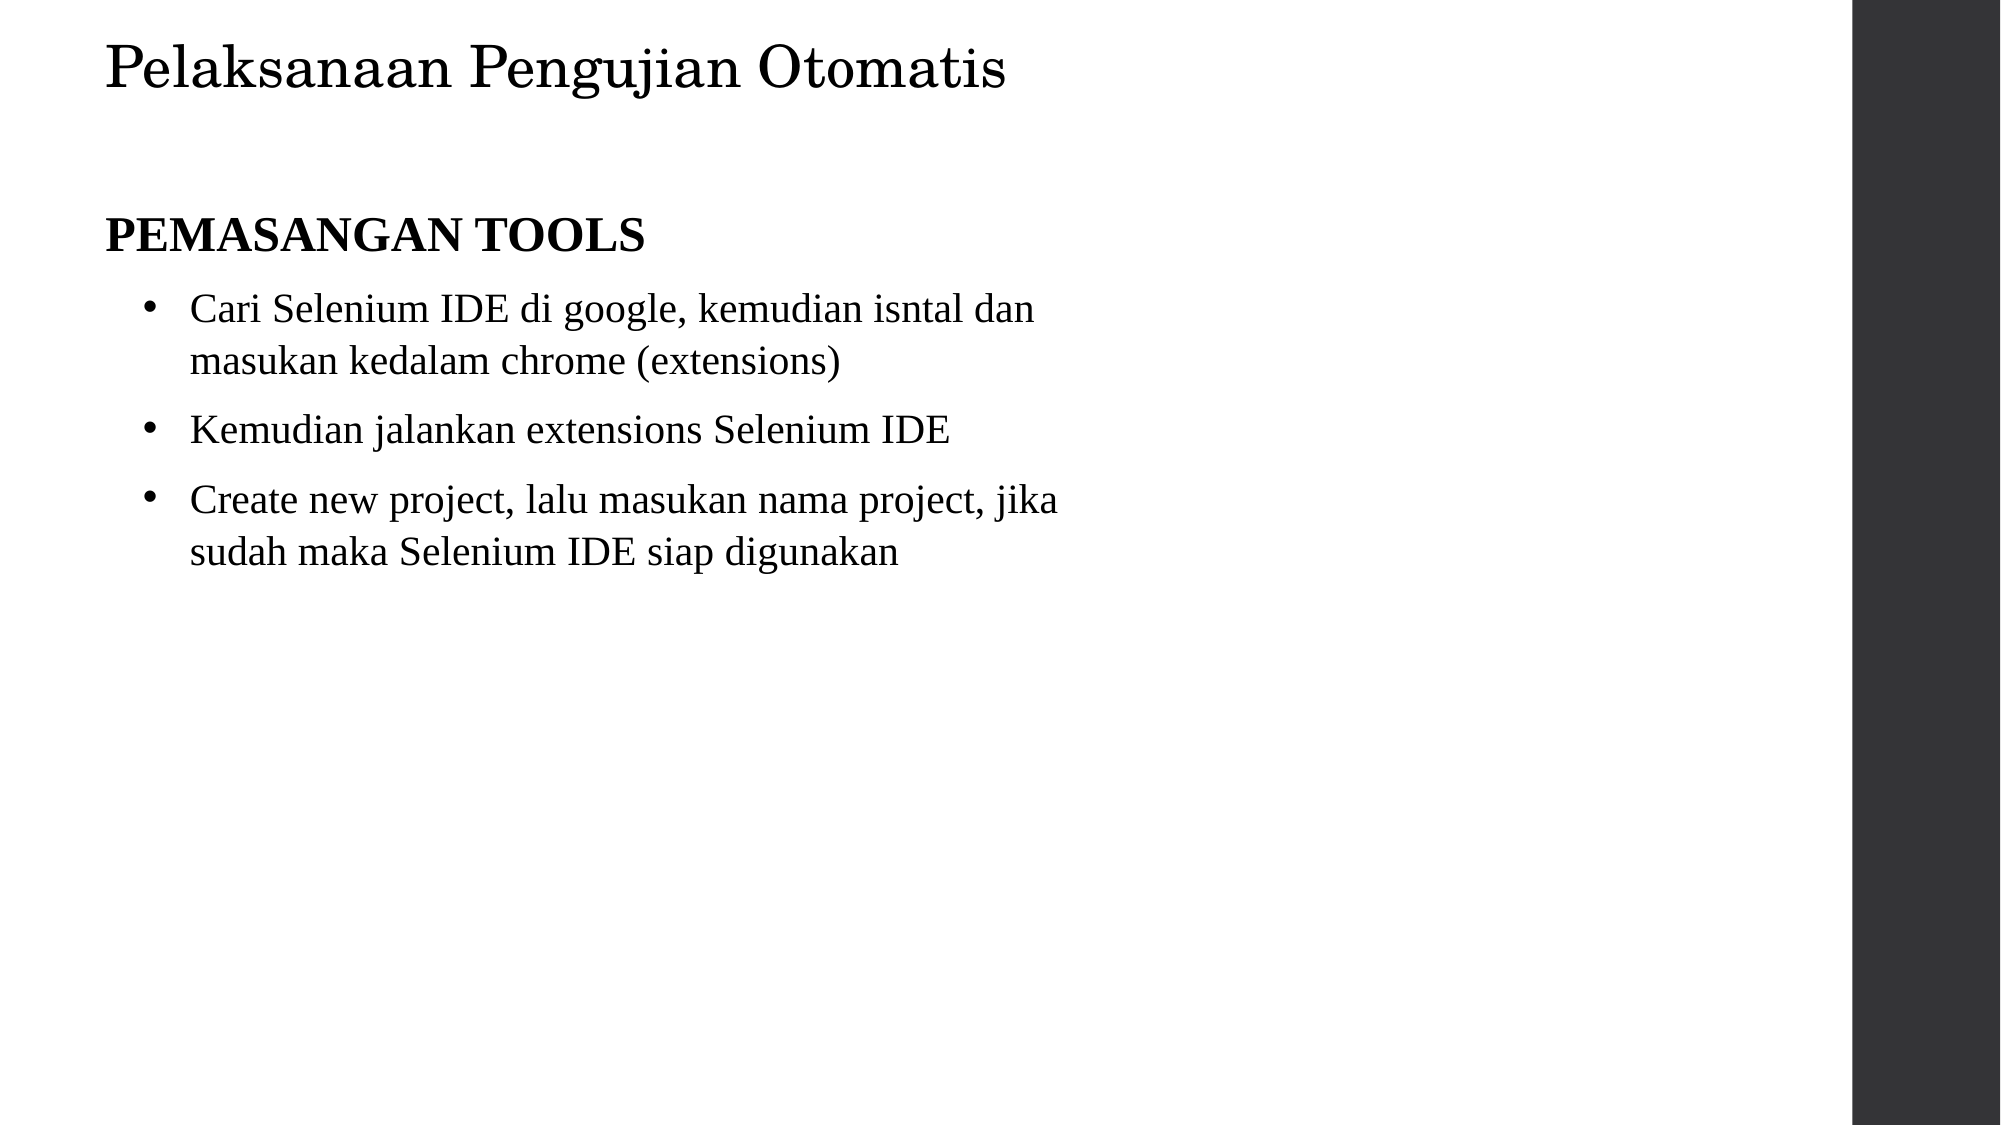

Pelaksanaan Pengujian Otomatis
PEMASANGAN TOOLS
Cari Selenium IDE di google, kemudian isntal dan masukan kedalam chrome (extensions)
Kemudian jalankan extensions Selenium IDE
Create new project, lalu masukan nama project, jika sudah maka Selenium IDE siap digunakan